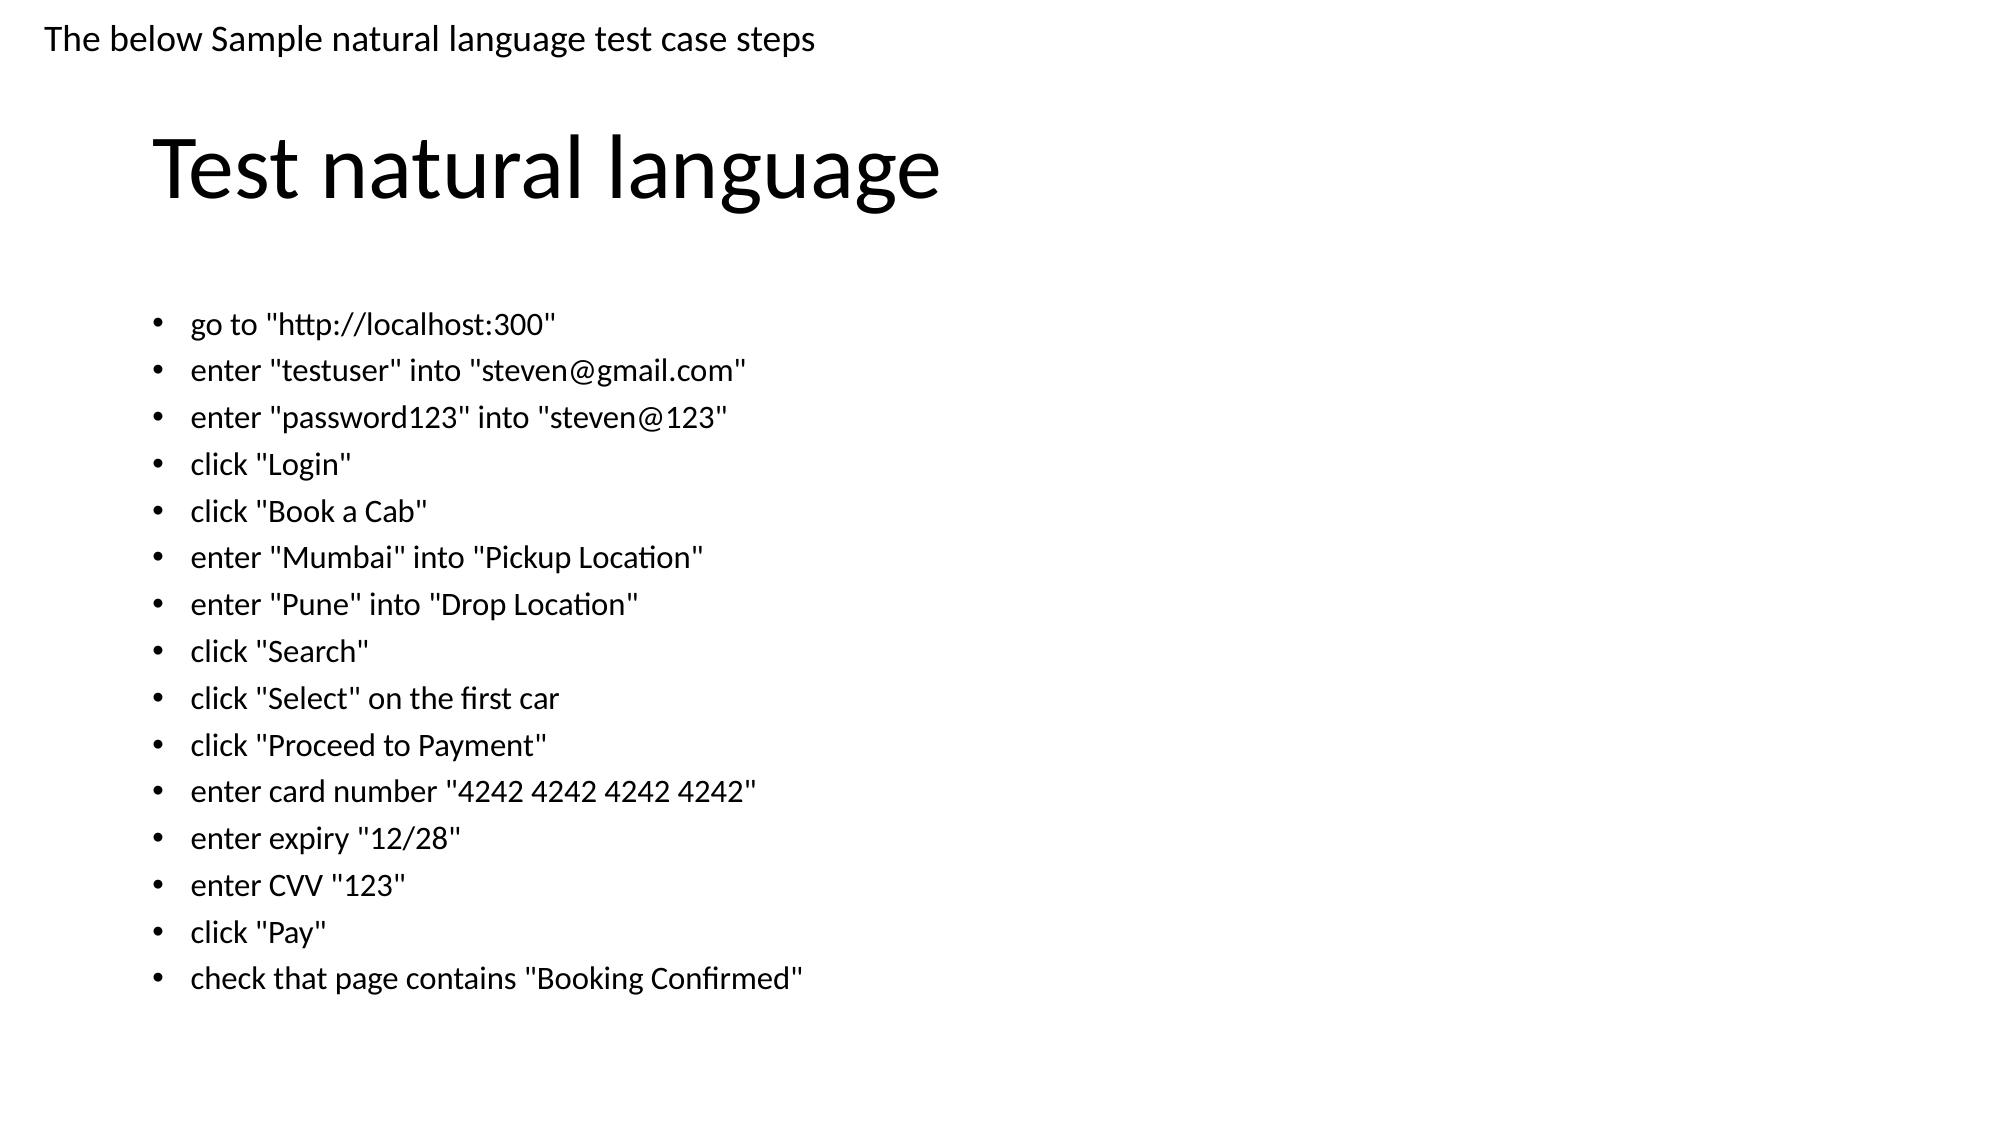

The below Sample natural language test case steps
# Test natural language
go to "http://localhost:300"
enter "testuser" into "steven@gmail.com"
enter "password123" into "steven@123"
click "Login"
click "Book a Cab"
enter "Mumbai" into "Pickup Location"
enter "Pune" into "Drop Location"
click "Search"
click "Select" on the first car
click "Proceed to Payment"
enter card number "4242 4242 4242 4242"
enter expiry "12/28"
enter CVV "123"
click "Pay"
check that page contains "Booking Confirmed"